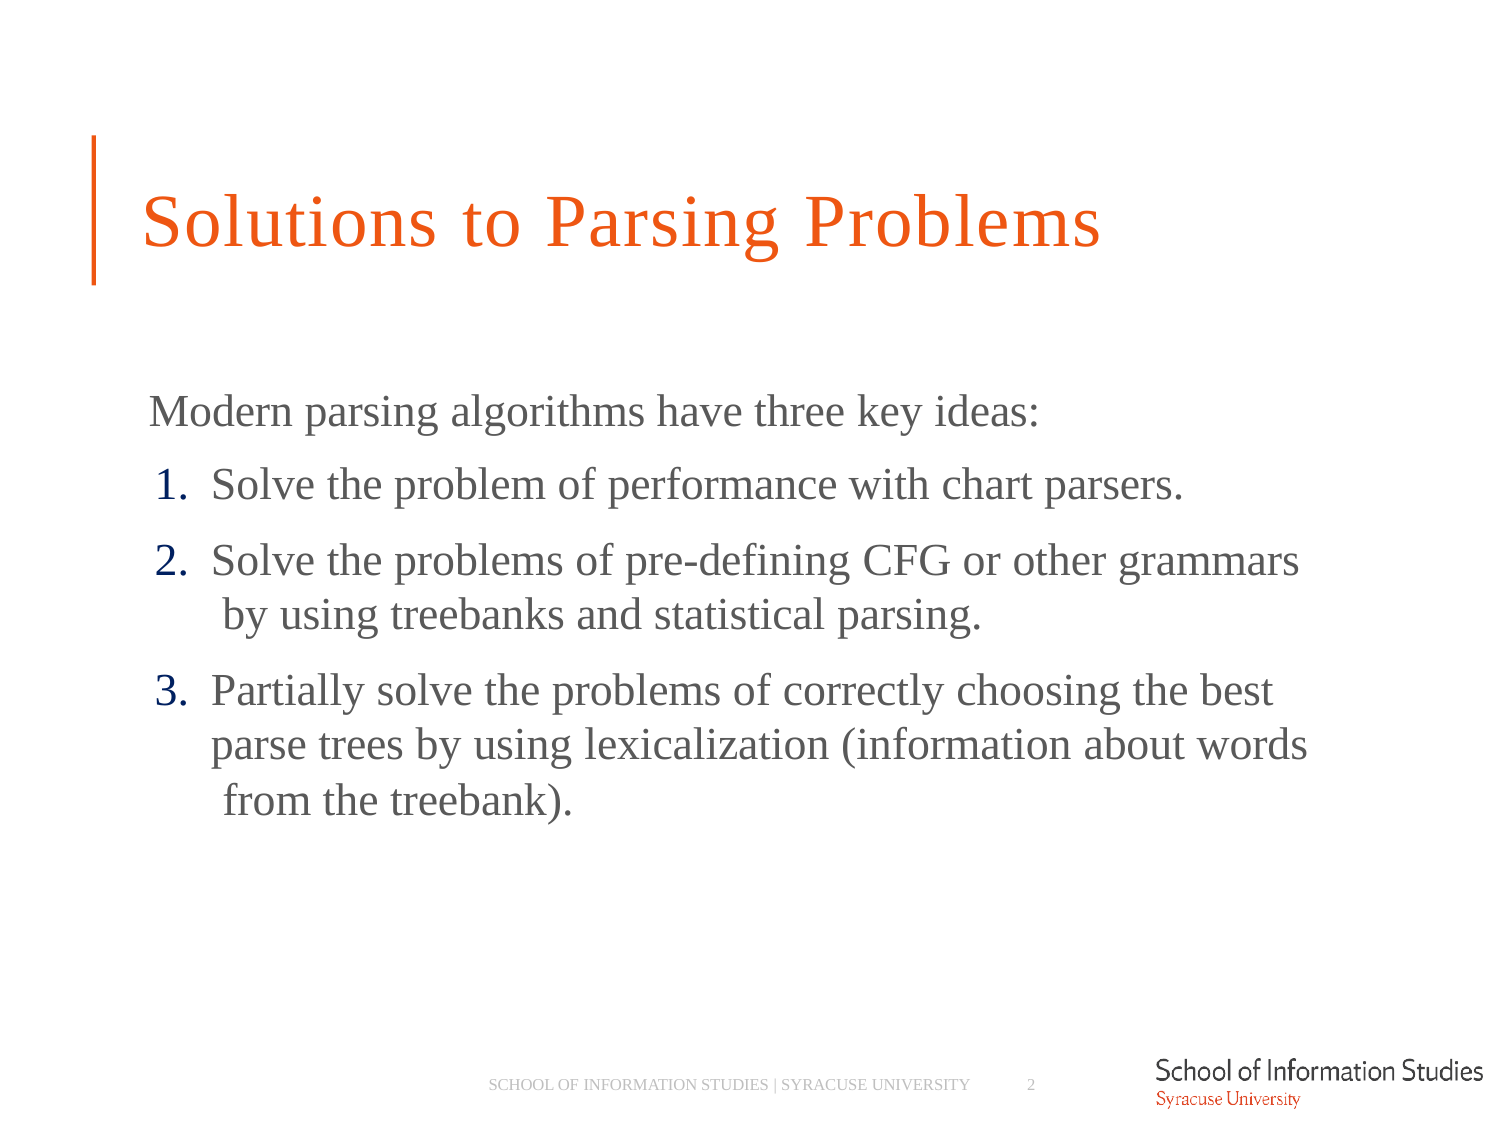

# Solutions to Parsing Problems
Modern parsing algorithms have three key ideas:
Solve the problem of performance with chart parsers.
Solve the problems of pre-defining CFG or other grammars  by using treebanks and statistical parsing.
Partially solve the problems of correctly choosing the best  parse trees by using lexicalization (information about words  from the treebank).
2
SCHOOL OF INFORMATION STUDIES | SYRACUSE UNIVERSITY